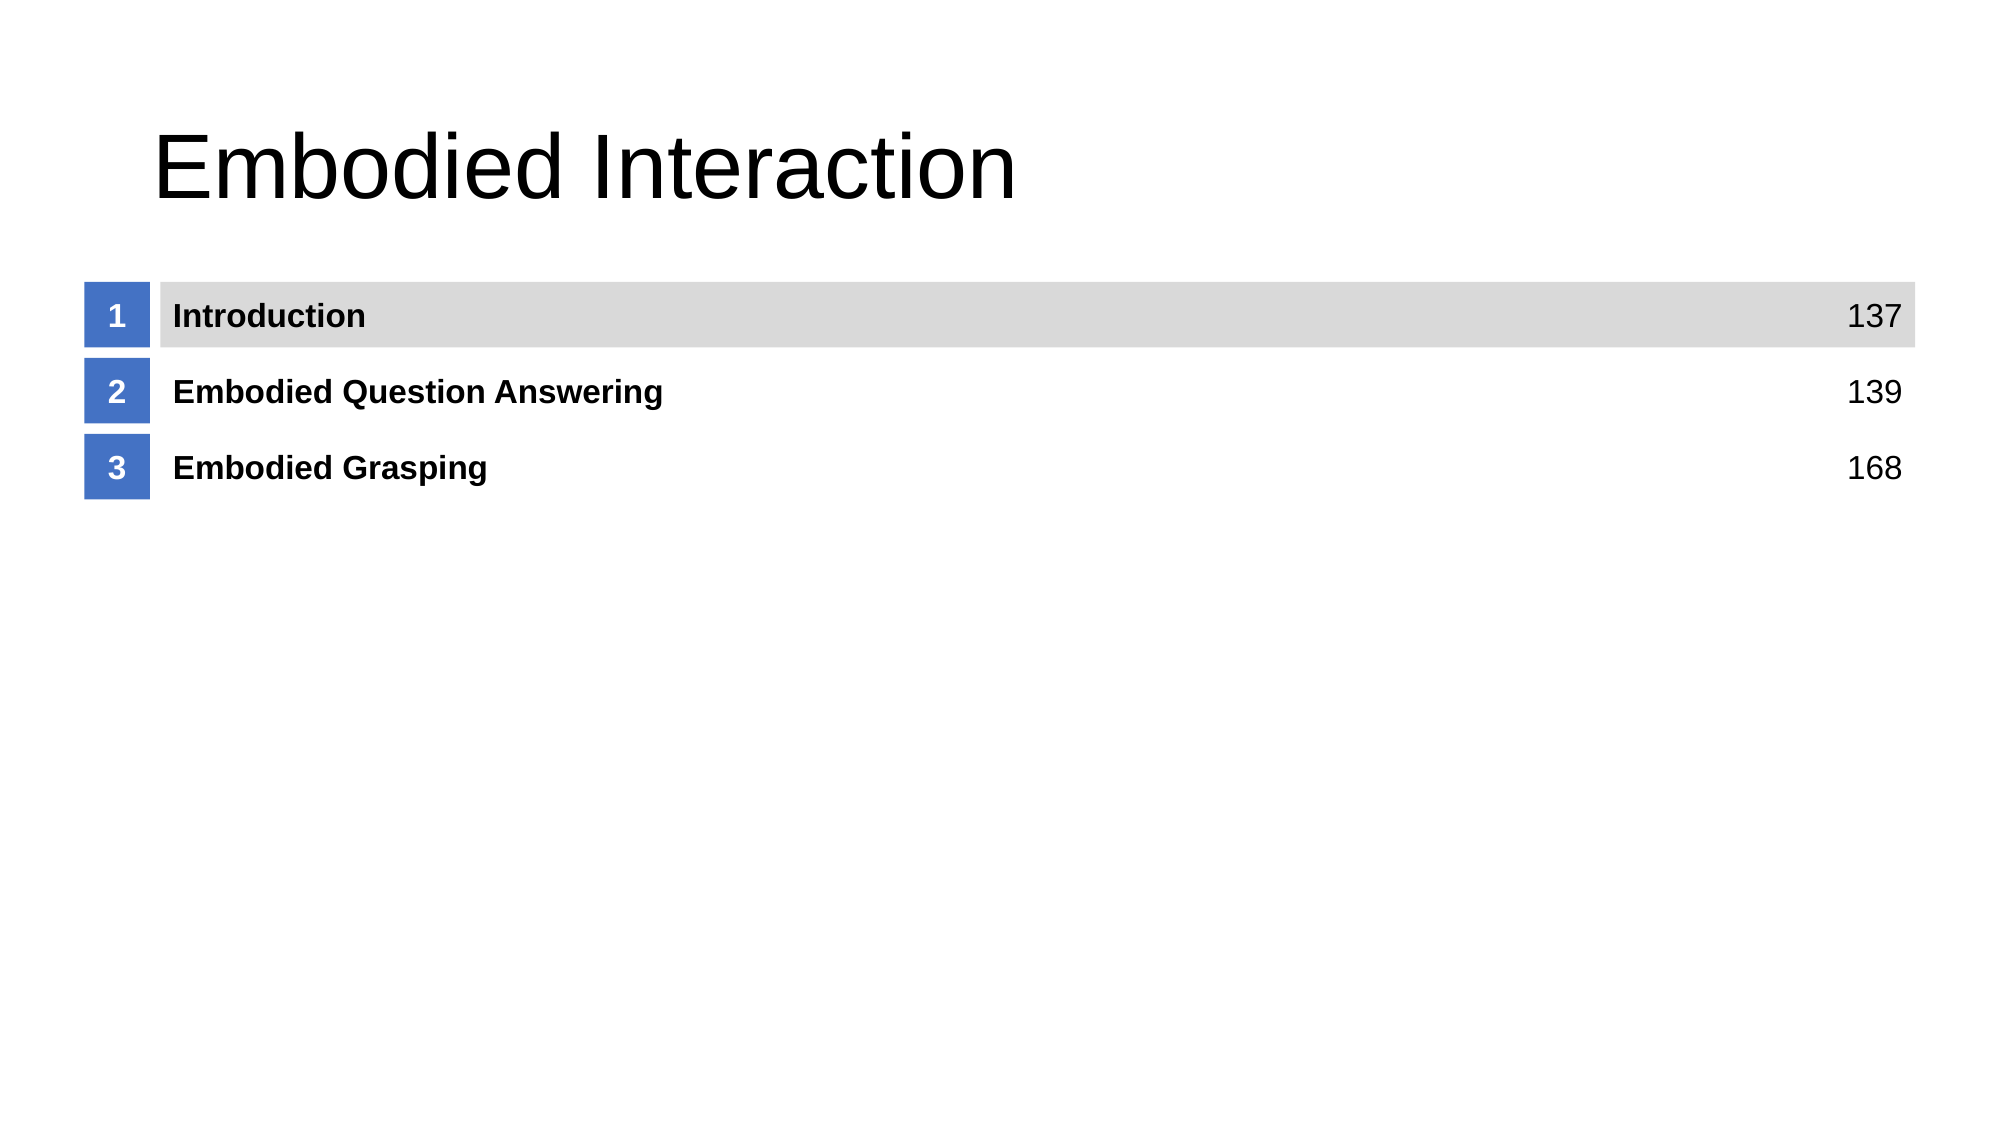

# Embodied Interaction
1

Introduction
137
2
Embodied Question Answering
139
3
Embodied Grasping
168